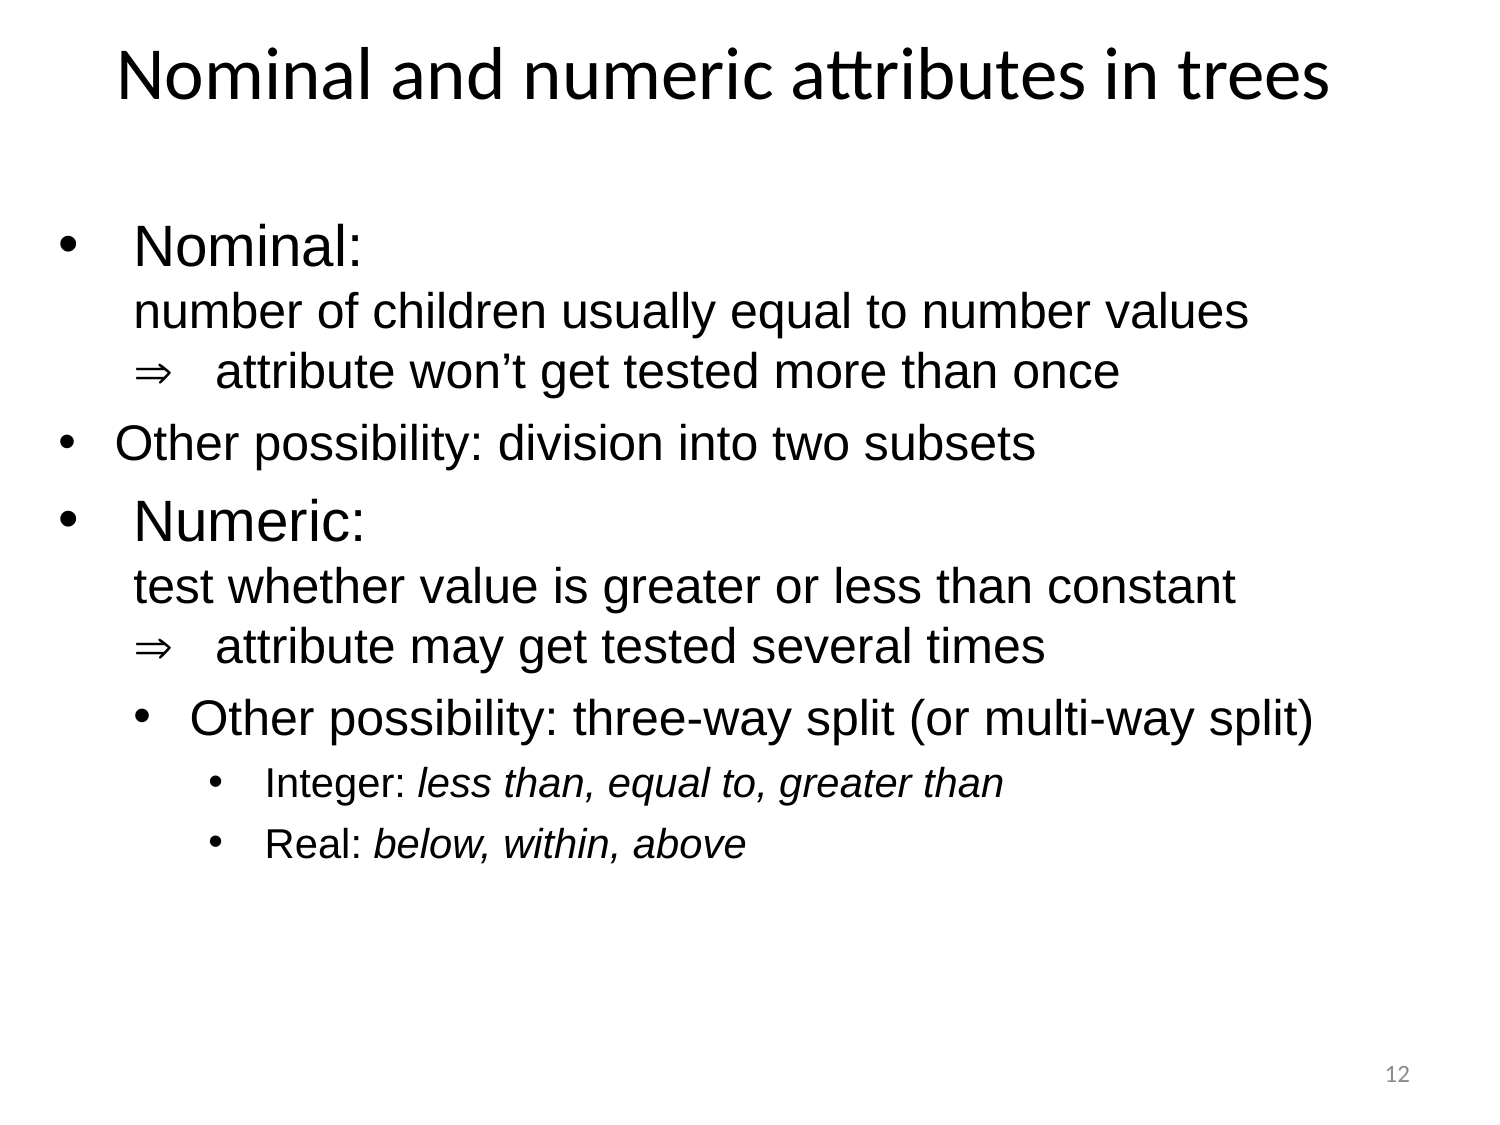

Nominal and numeric attributes in trees
Nominal:
number of children usually equal to number values
⇒   attribute won’t get tested more than once
Other possibility: division into two subsets
Numeric:
test whether value is greater or less than constant
⇒   attribute may get tested several times
Other possibility: three-way split (or multi-way split)
Integer: less than, equal to, greater than
Real: below, within, above
12